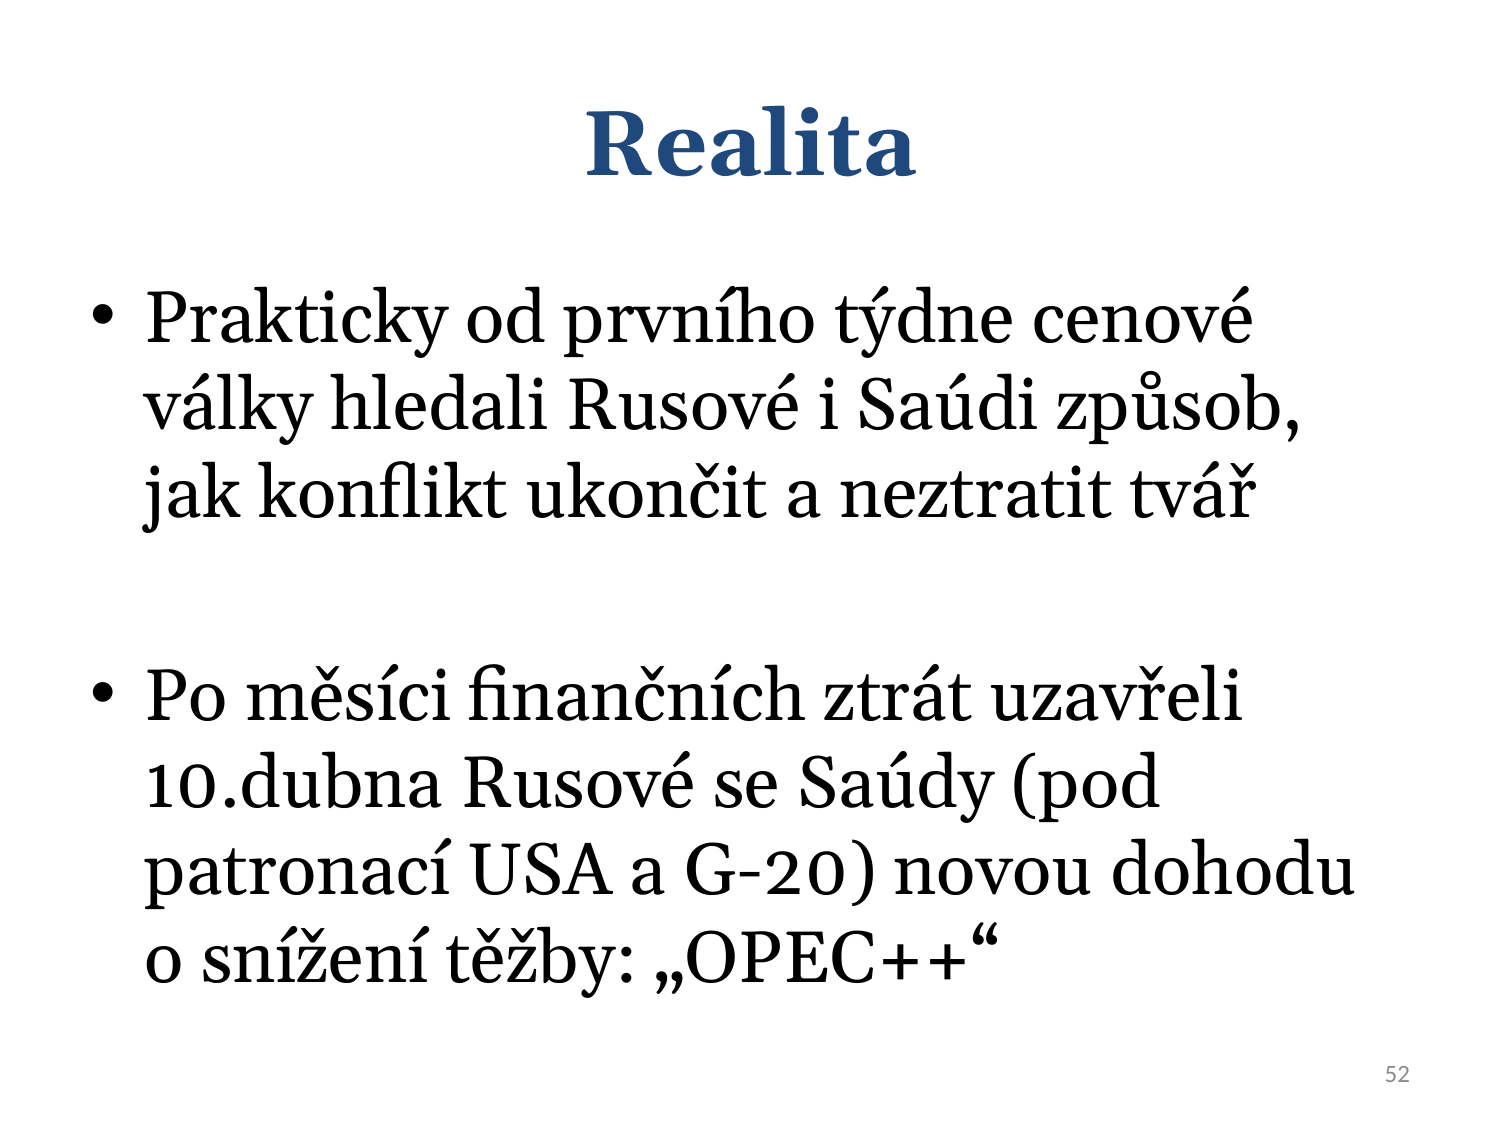

# Realita
Prakticky od prvního týdne cenové války hledali Rusové i Saúdi způsob, jak konflikt ukončit a neztratit tvář

Po měsíci finančních ztrát uzavřeli 10.dubna Rusové se Saúdy (pod patronací USA a G-20) novou dohodu o snížení těžby: „OPEC++“

52